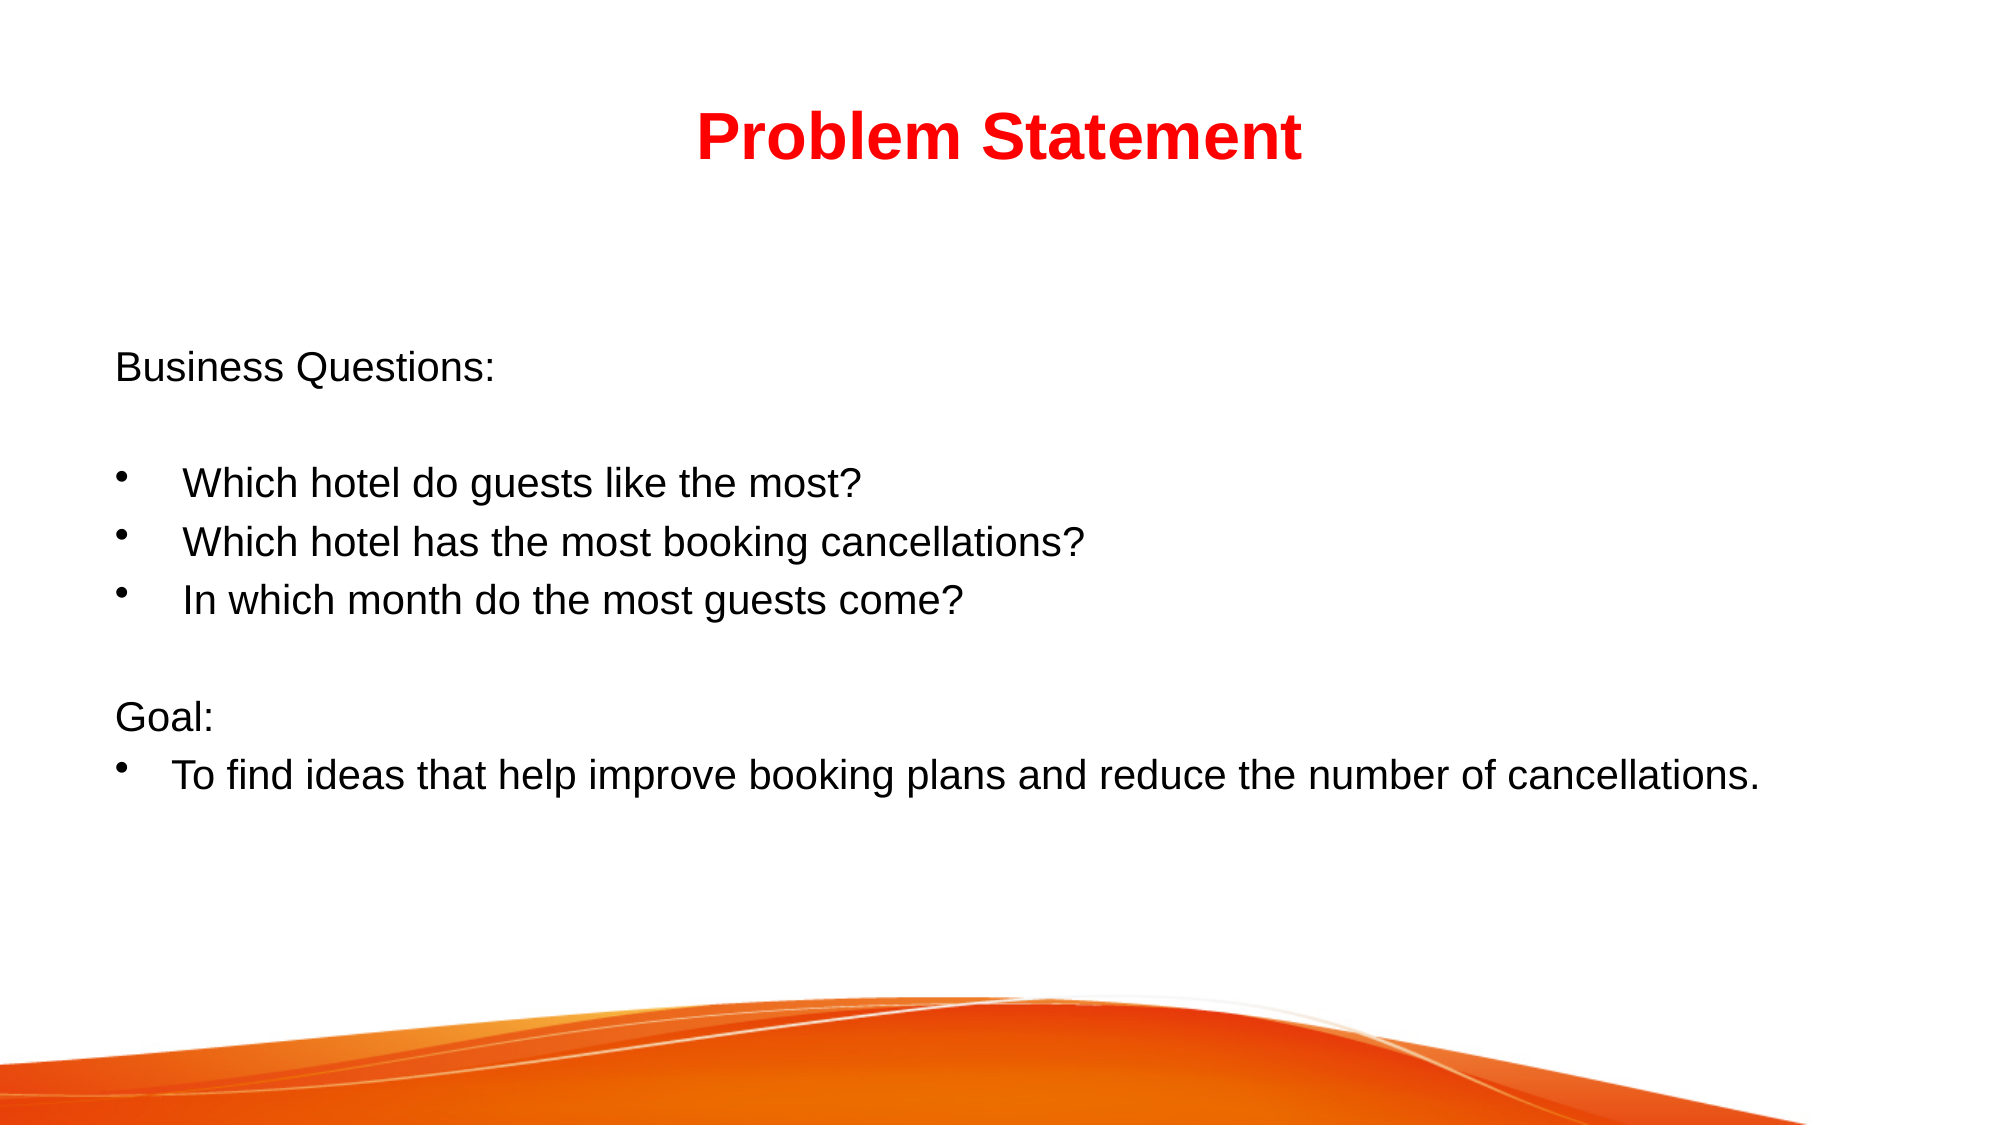

# Problem Statement
Business Questions:

 Which hotel do guests like the most?
 Which hotel has the most booking cancellations?
 In which month do the most guests come?

Goal:
To find ideas that help improve booking plans and reduce the number of cancellations.